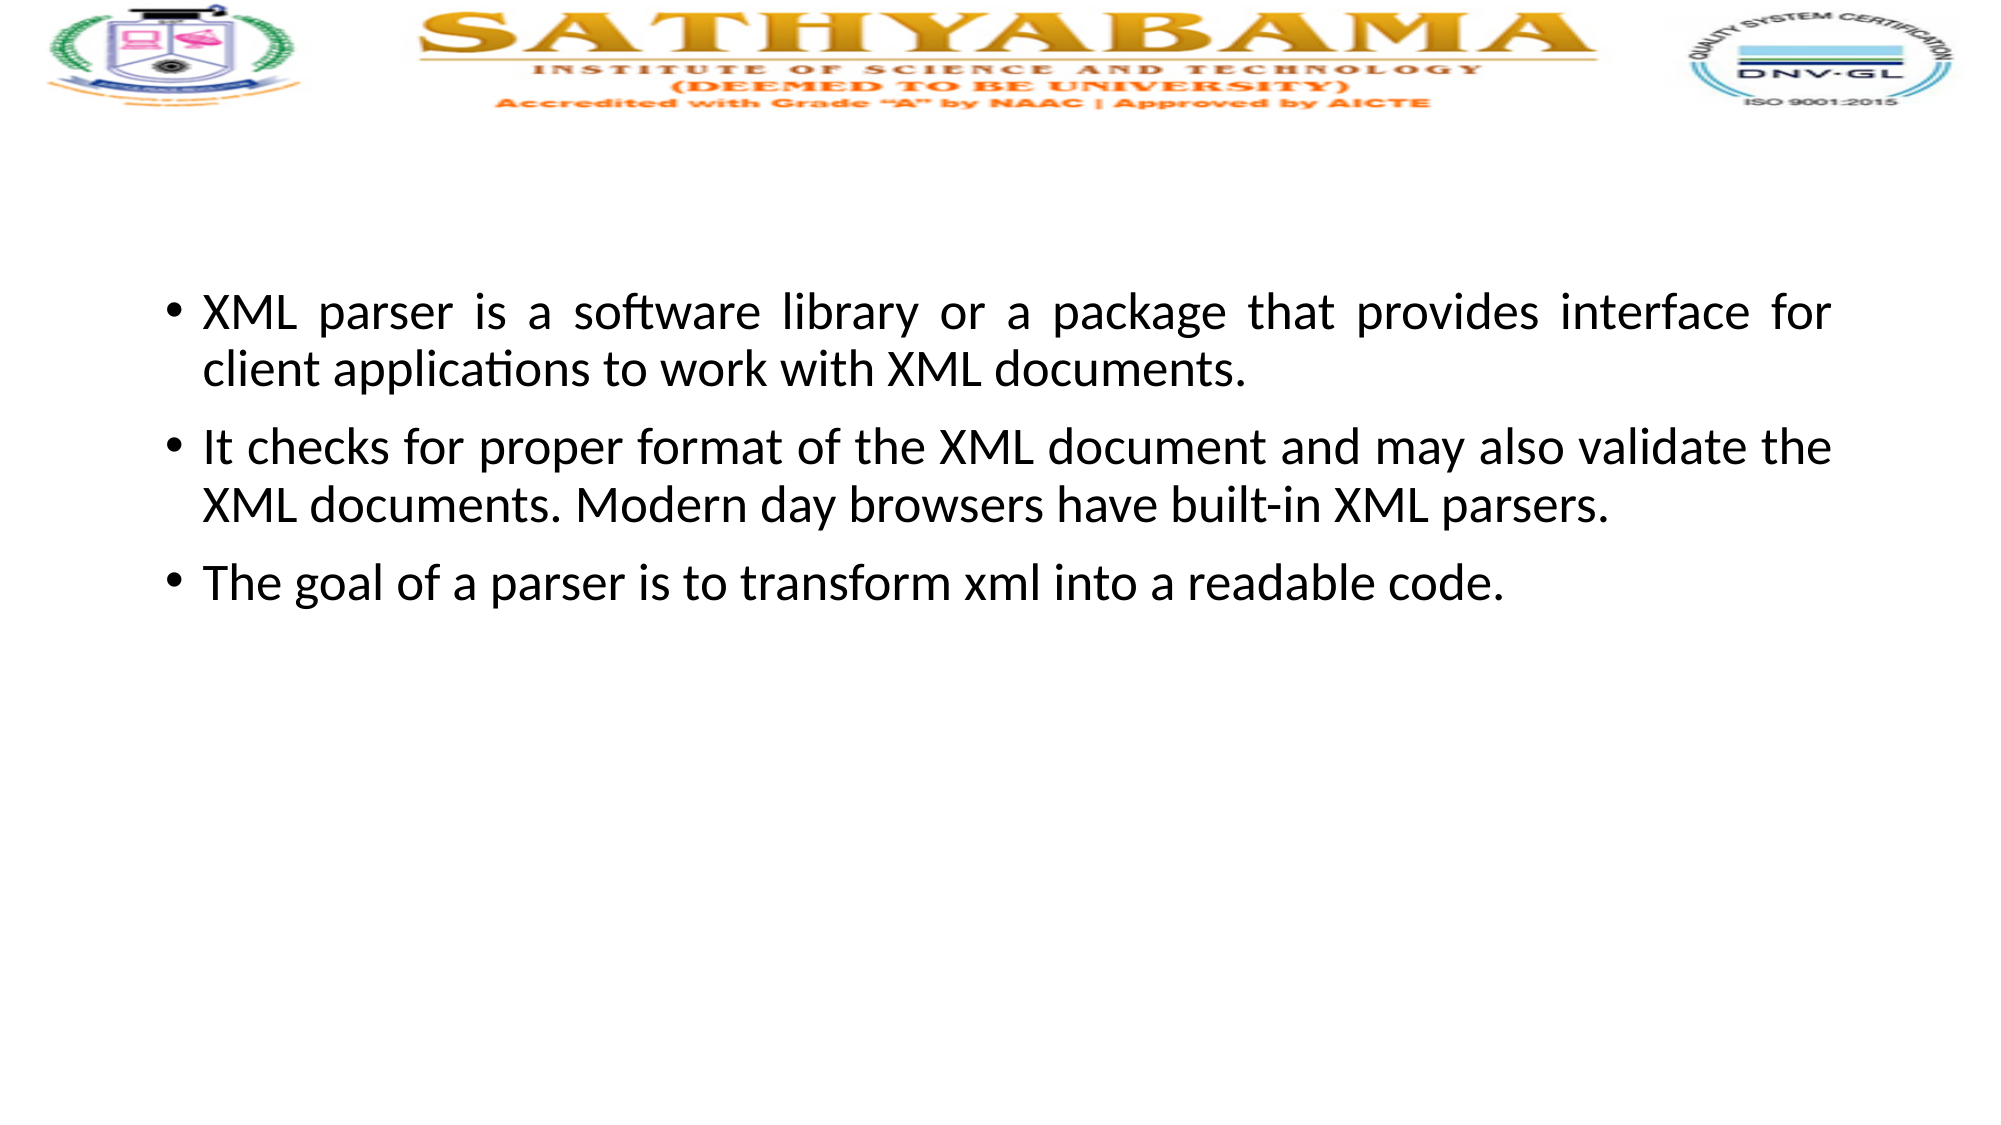

#
XML parser is a software library or a package that provides interface for client applications to work with XML documents.
It checks for proper format of the XML document and may also validate the XML documents. Modern day browsers have built-in XML parsers.
The goal of a parser is to transform xml into a readable code.